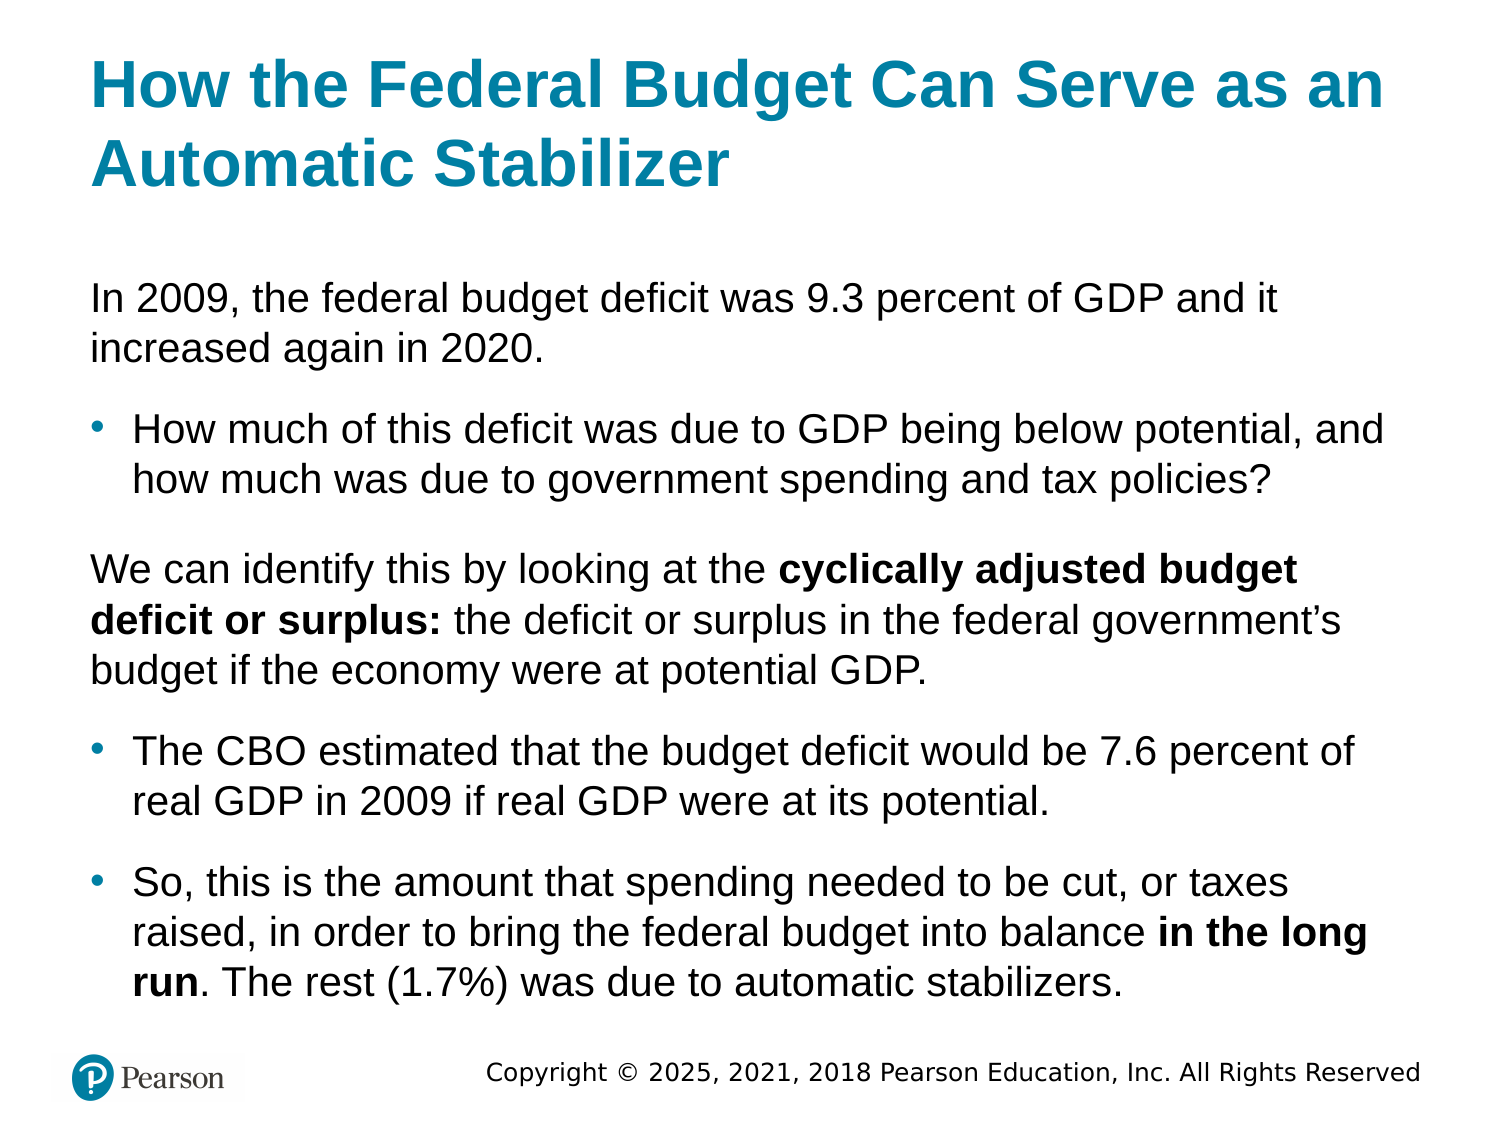

# How the Federal Budget Can Serve as an Automatic Stabilizer
In 2009, the federal budget deficit was 9.3 percent of G D P and it increased again in 2020.
How much of this deficit was due to G D P being below potential, and how much was due to government spending and tax policies?
We can identify this by looking at the cyclically adjusted budget deficit or surplus: the deficit or surplus in the federal government’s budget if the economy were at potential G D P.
The C B O estimated that the budget deficit would be 7.6 percent of real G D P in 2009 if real G D P were at its potential.
So, this is the amount that spending needed to be cut, or taxes raised, in order to bring the federal budget into balance in the long run. The rest (1.7%) was due to automatic stabilizers.